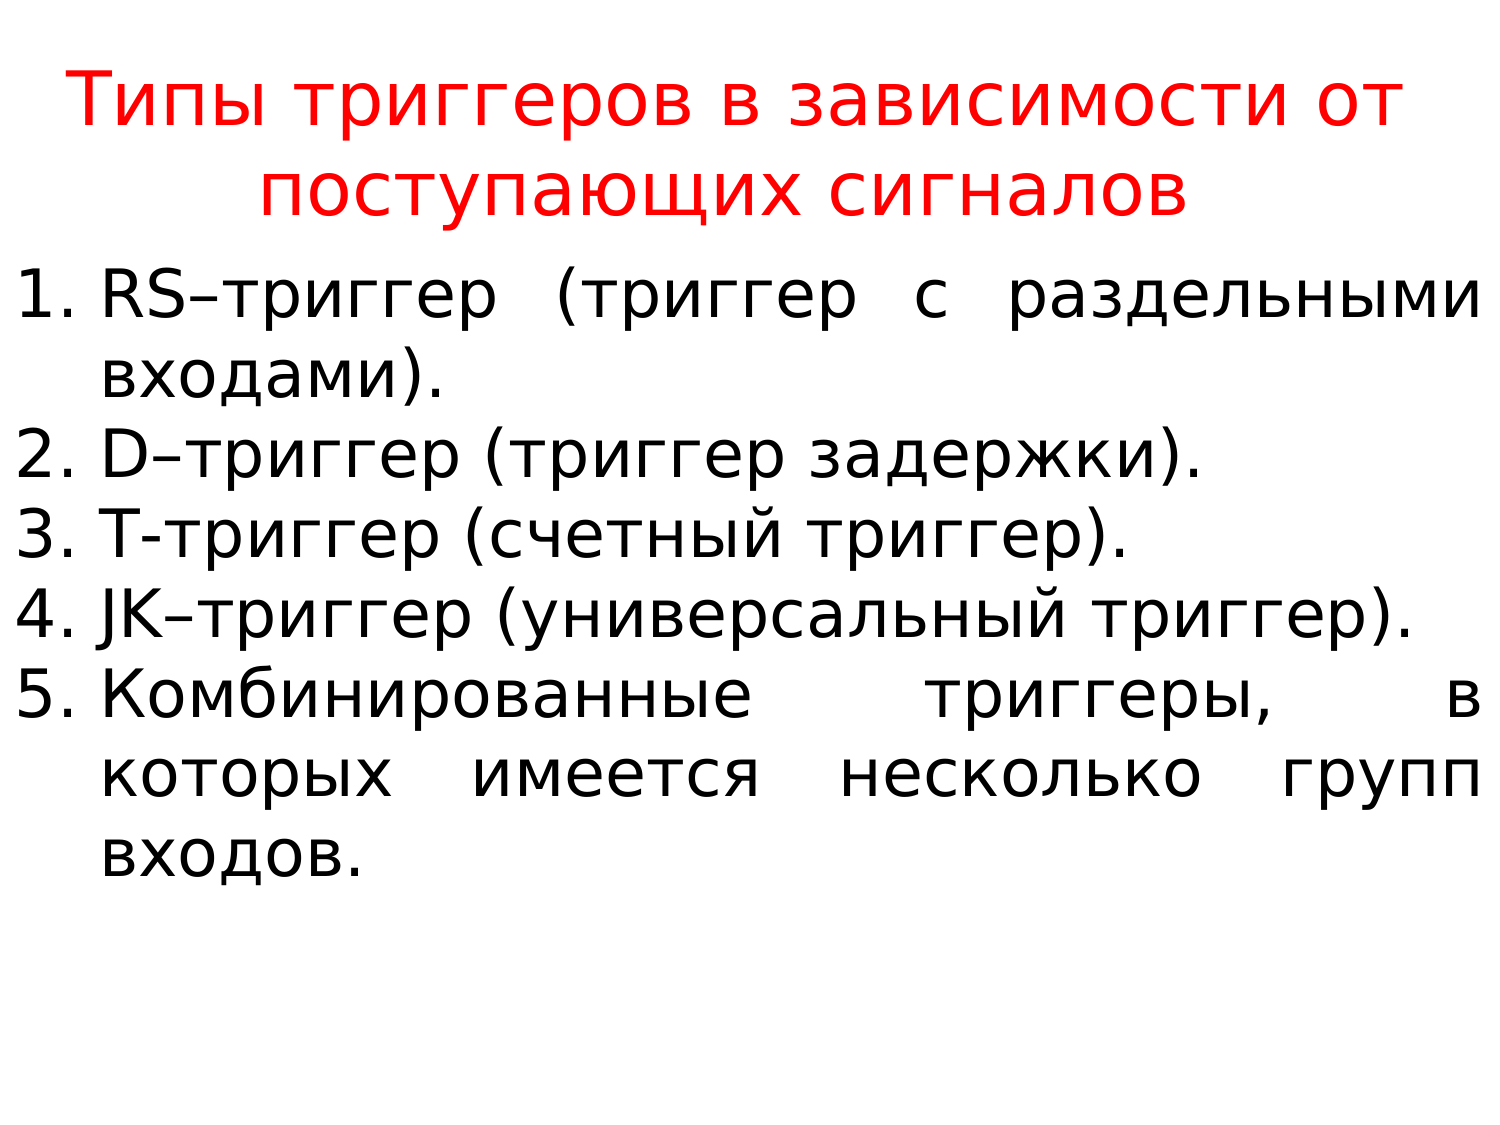

Типы триггеров в зависимости от поступающих сигналов
RS–триггер (триггер с раздельными входами).
D–триггер (триггер задержки).
Т-триггер (счетный триггер).
JK–триггер (универсальный триггер).
Комбинированные триггеры, в которых имеется несколько групп входов.